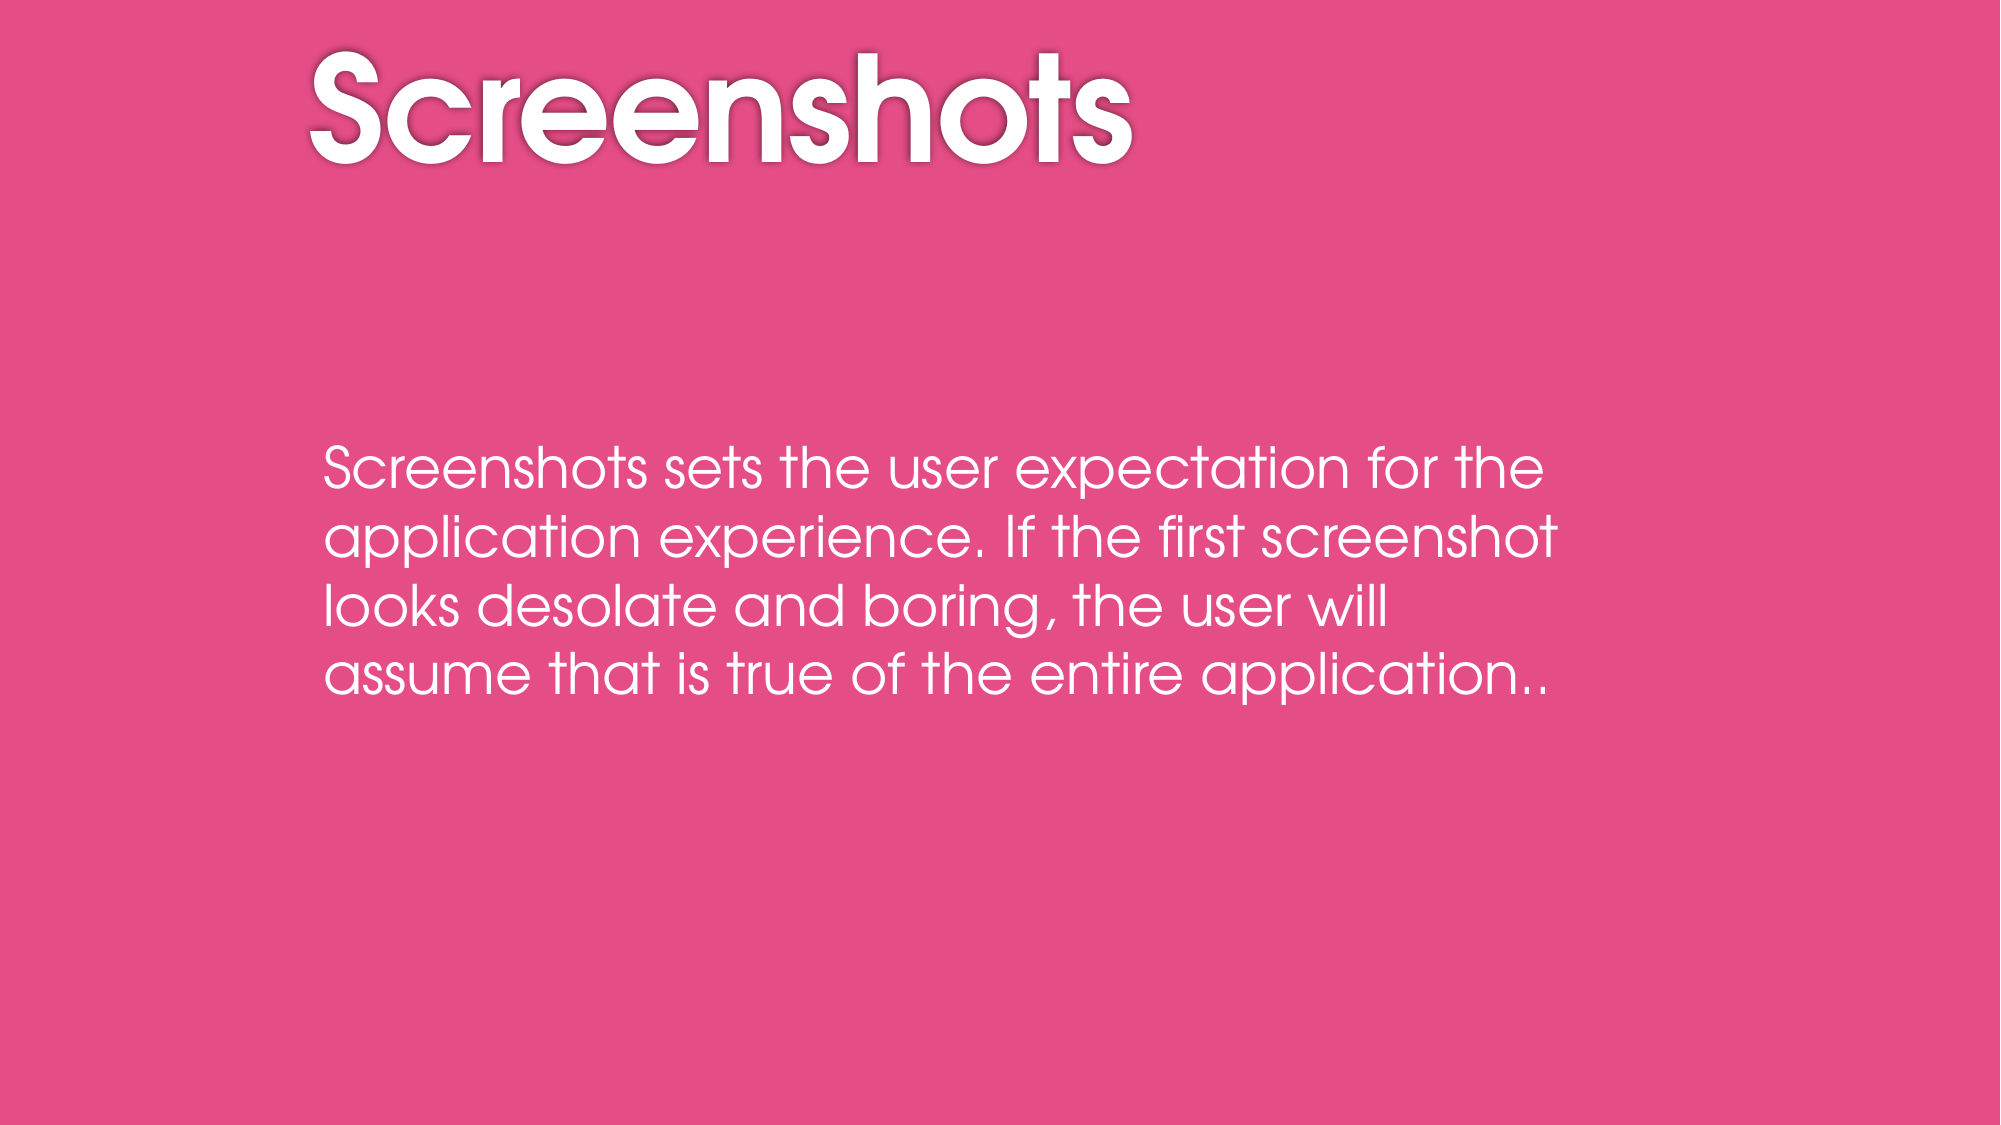

# Screenshots
Screenshots sets the user expectation for the application experience. If the first screenshot looks desolate and boring, the user will assume that is true of the entire application..